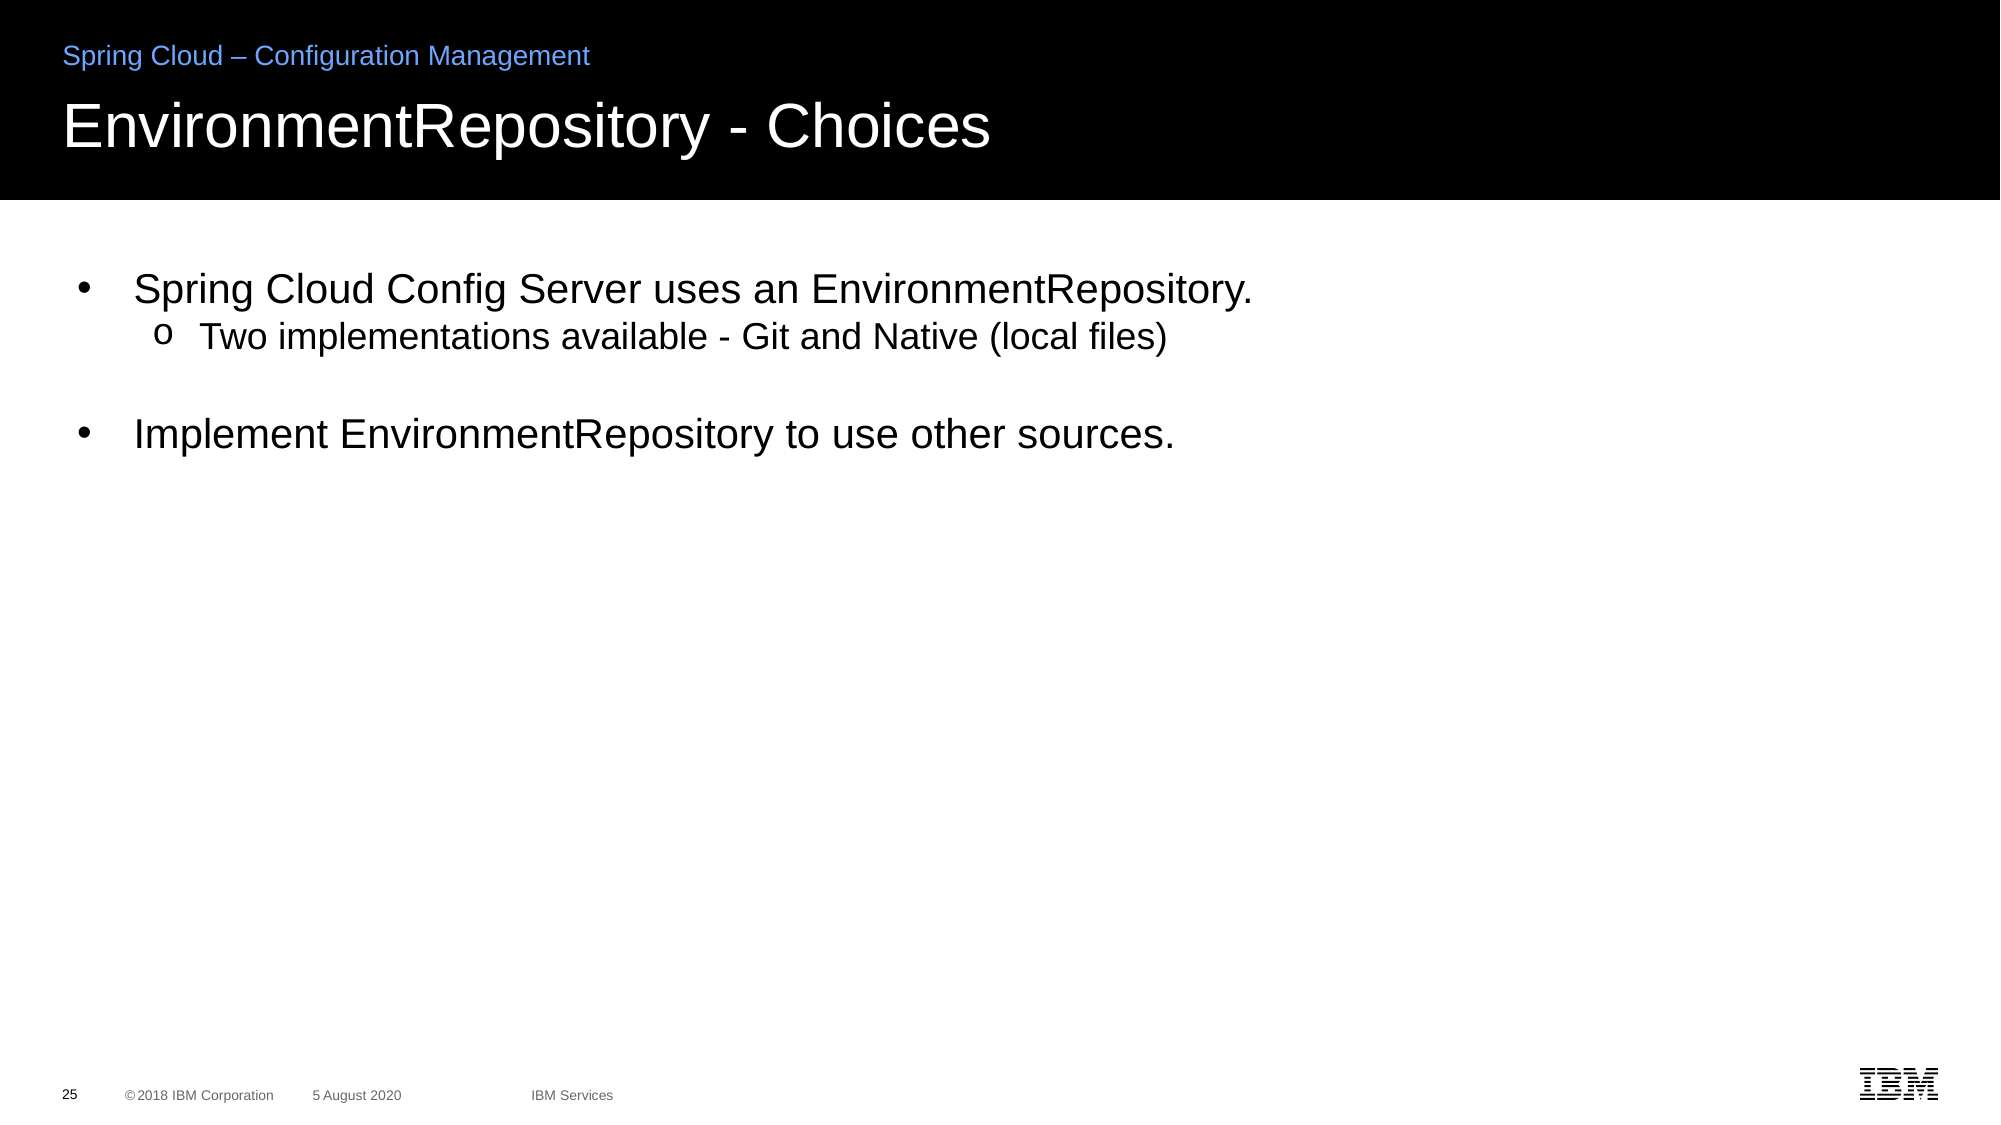

Spring Cloud – Configuration Management
# EnvironmentRepository - Choices
Spring Cloud Config Server uses an EnvironmentRepository.
Two implementations available - Git and Native (local files)

Implement EnvironmentRepository to use other sources.